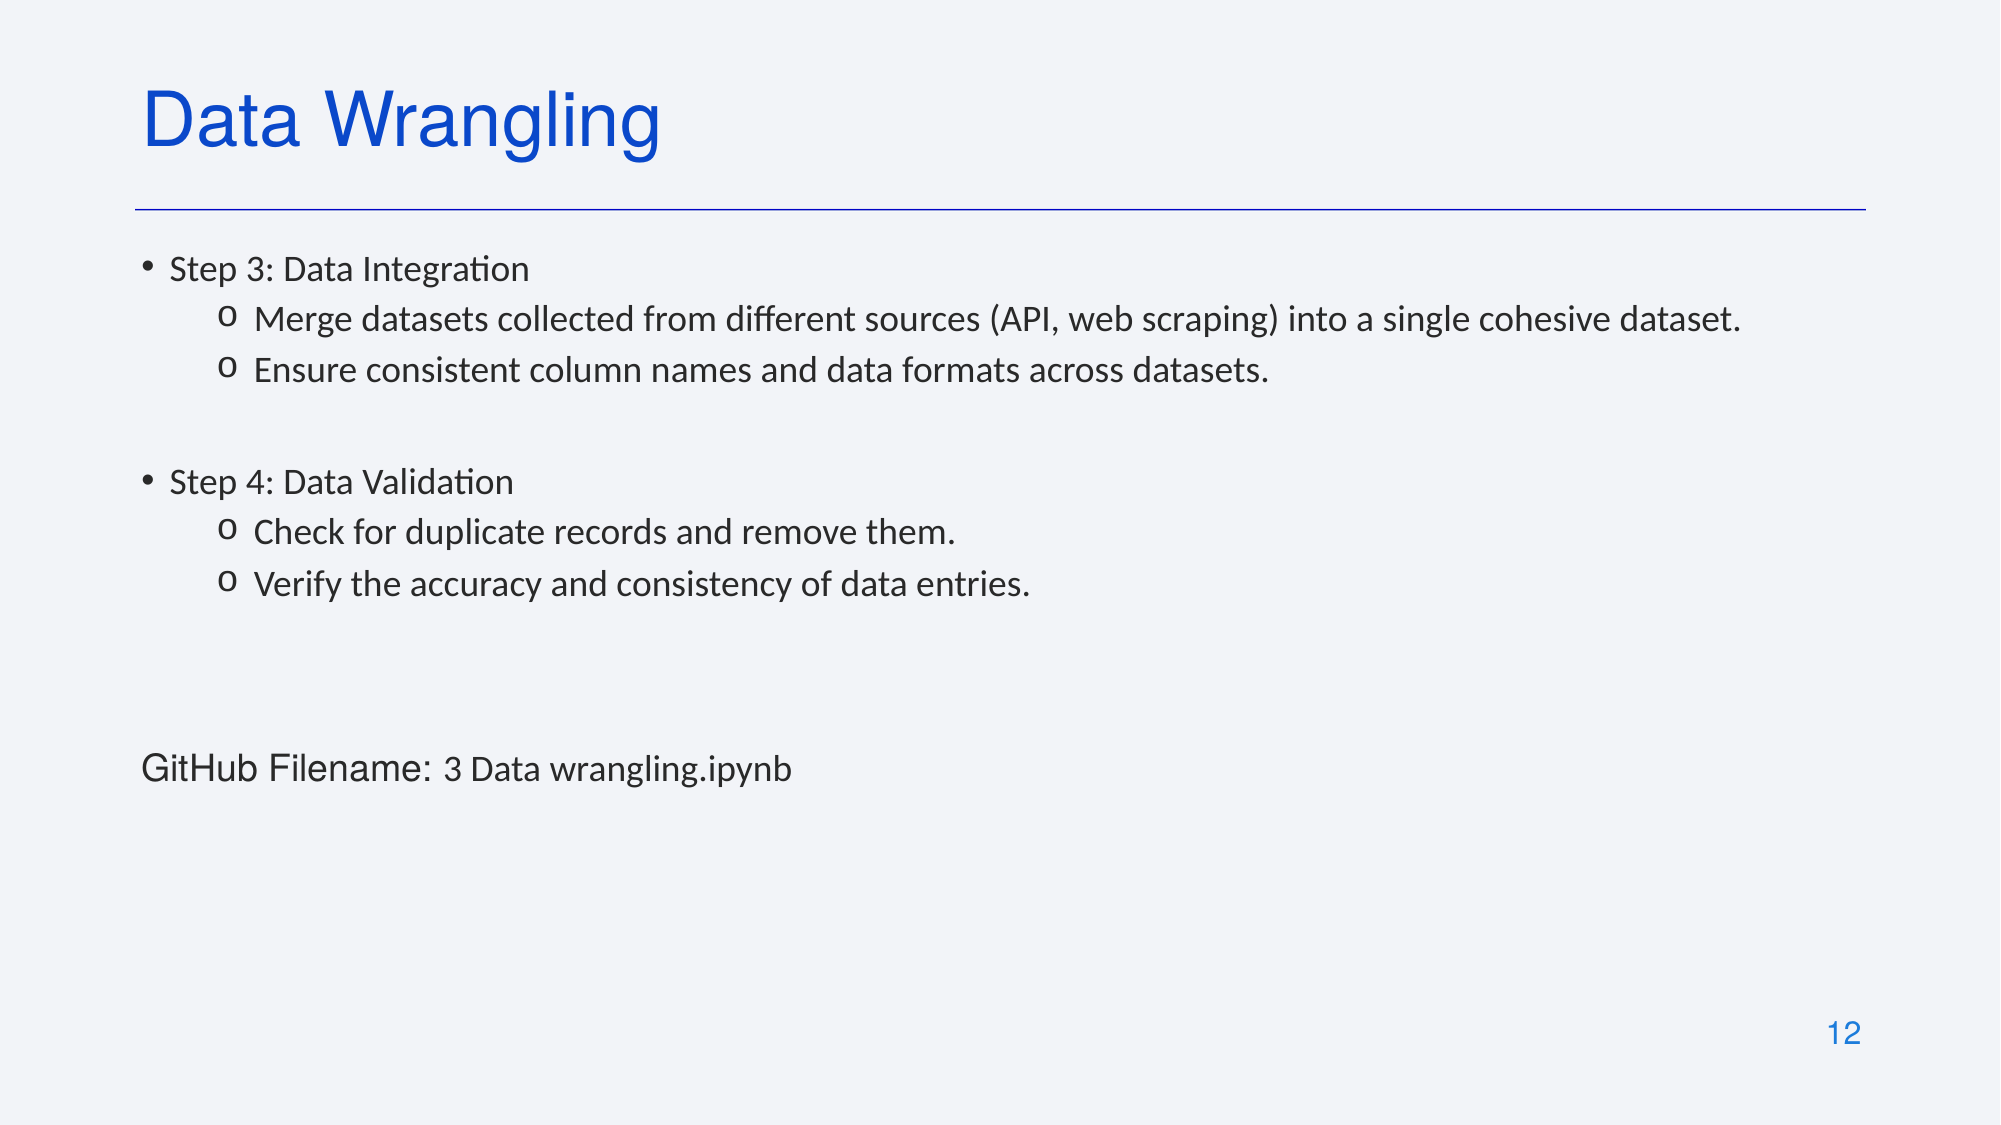

# Data Wrangling
Step 3: Data Integration
Merge datasets collected from different sources (API, web scraping) into a single cohesive dataset.
Ensure consistent column names and data formats across datasets.

Step 4: Data Validation
Check for duplicate records and remove them.
Verify the accuracy and consistency of data entries.
GitHub Filename: 3 Data wrangling.ipynb
12